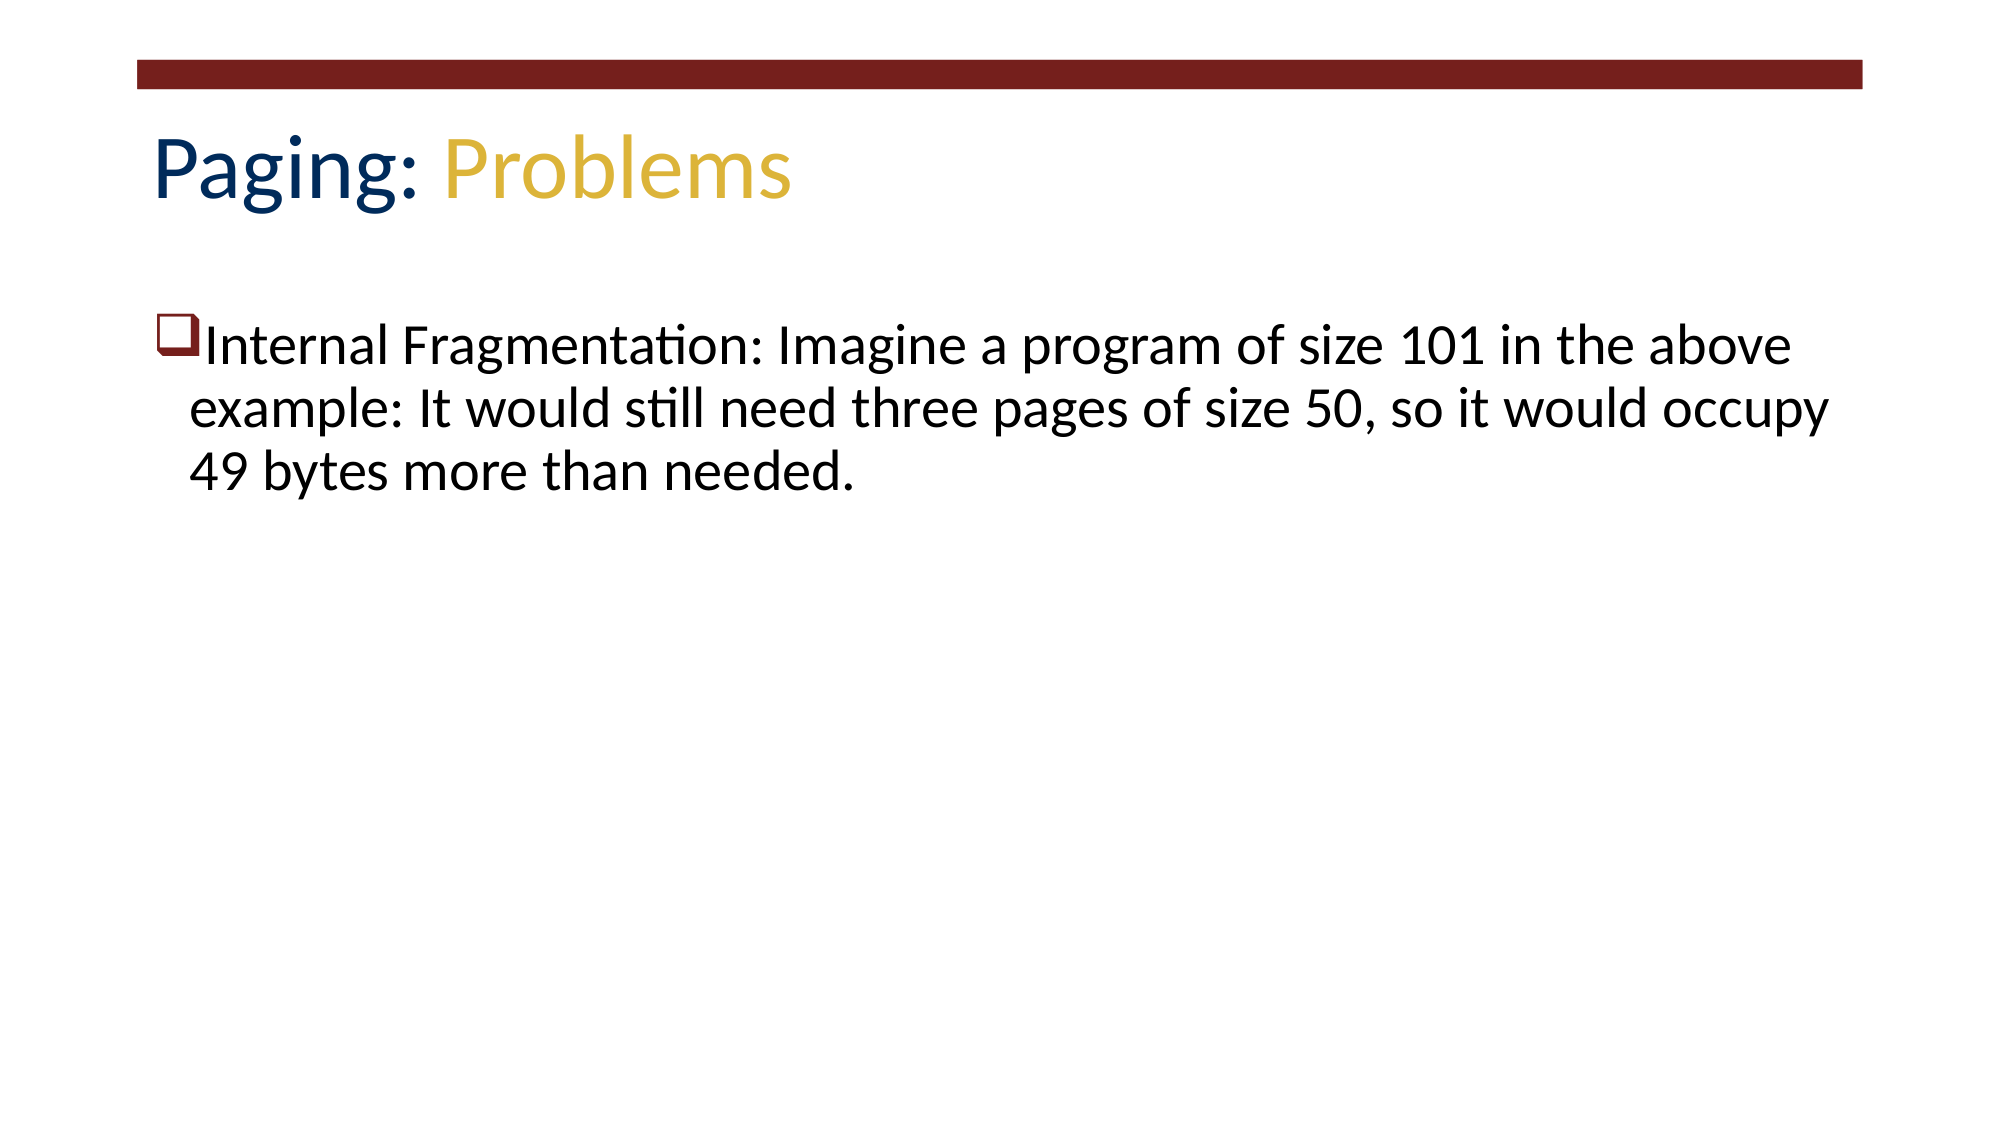

# Paging: Problems
Internal Fragmentation: Imagine a program of size 101 in the above example: It would still need three pages of size 50, so it would occupy 49 bytes more than needed.